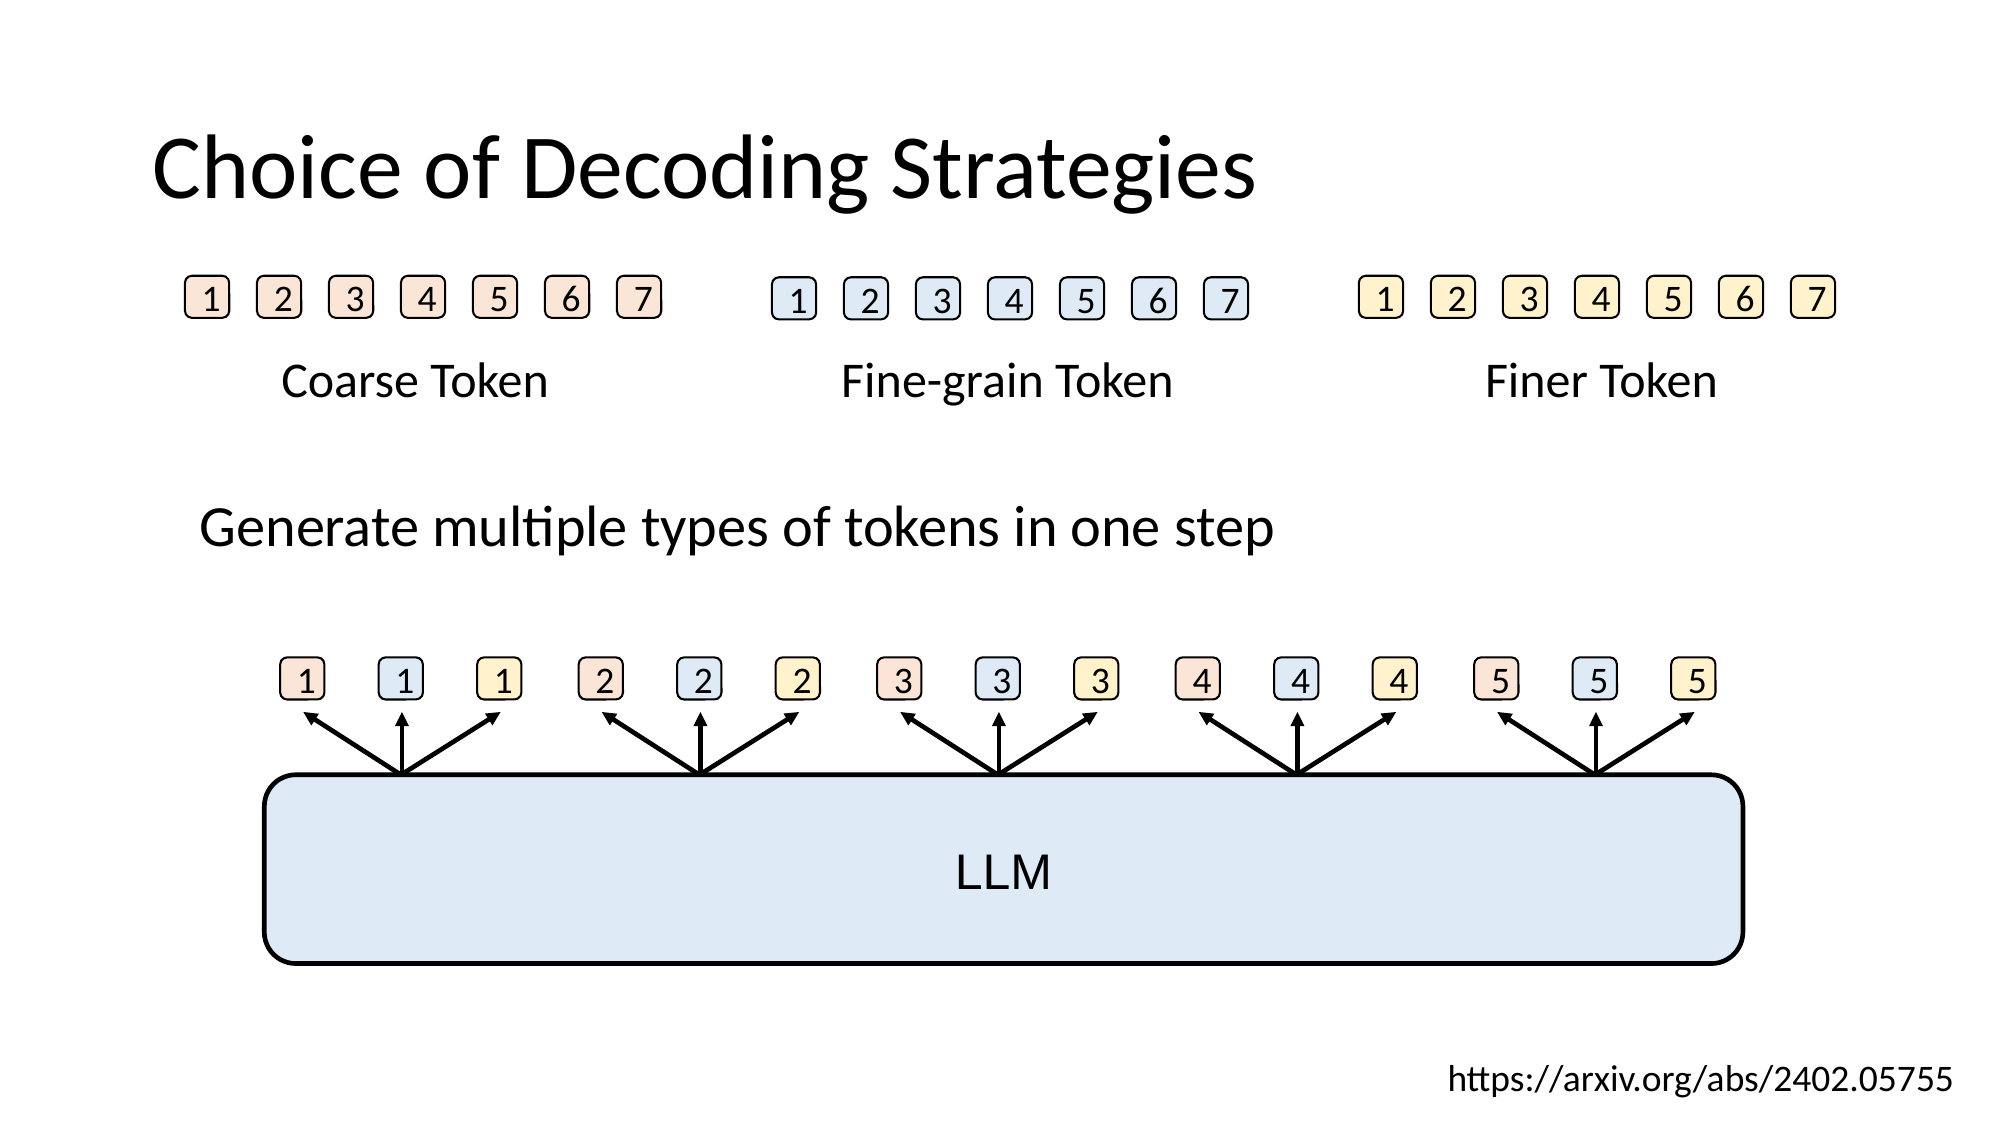

# Choice of Decoding Strategies
1
2
3
4
5
6
7
1
2
3
4
5
6
7
1
2
3
4
5
6
7
Coarse Token
Fine-grain Token
Finer Token
Generate multiple types of tokens in one step
1
1
1
2
2
2
3
3
3
4
4
4
5
5
5
LLM
https://arxiv.org/abs/2402.05755